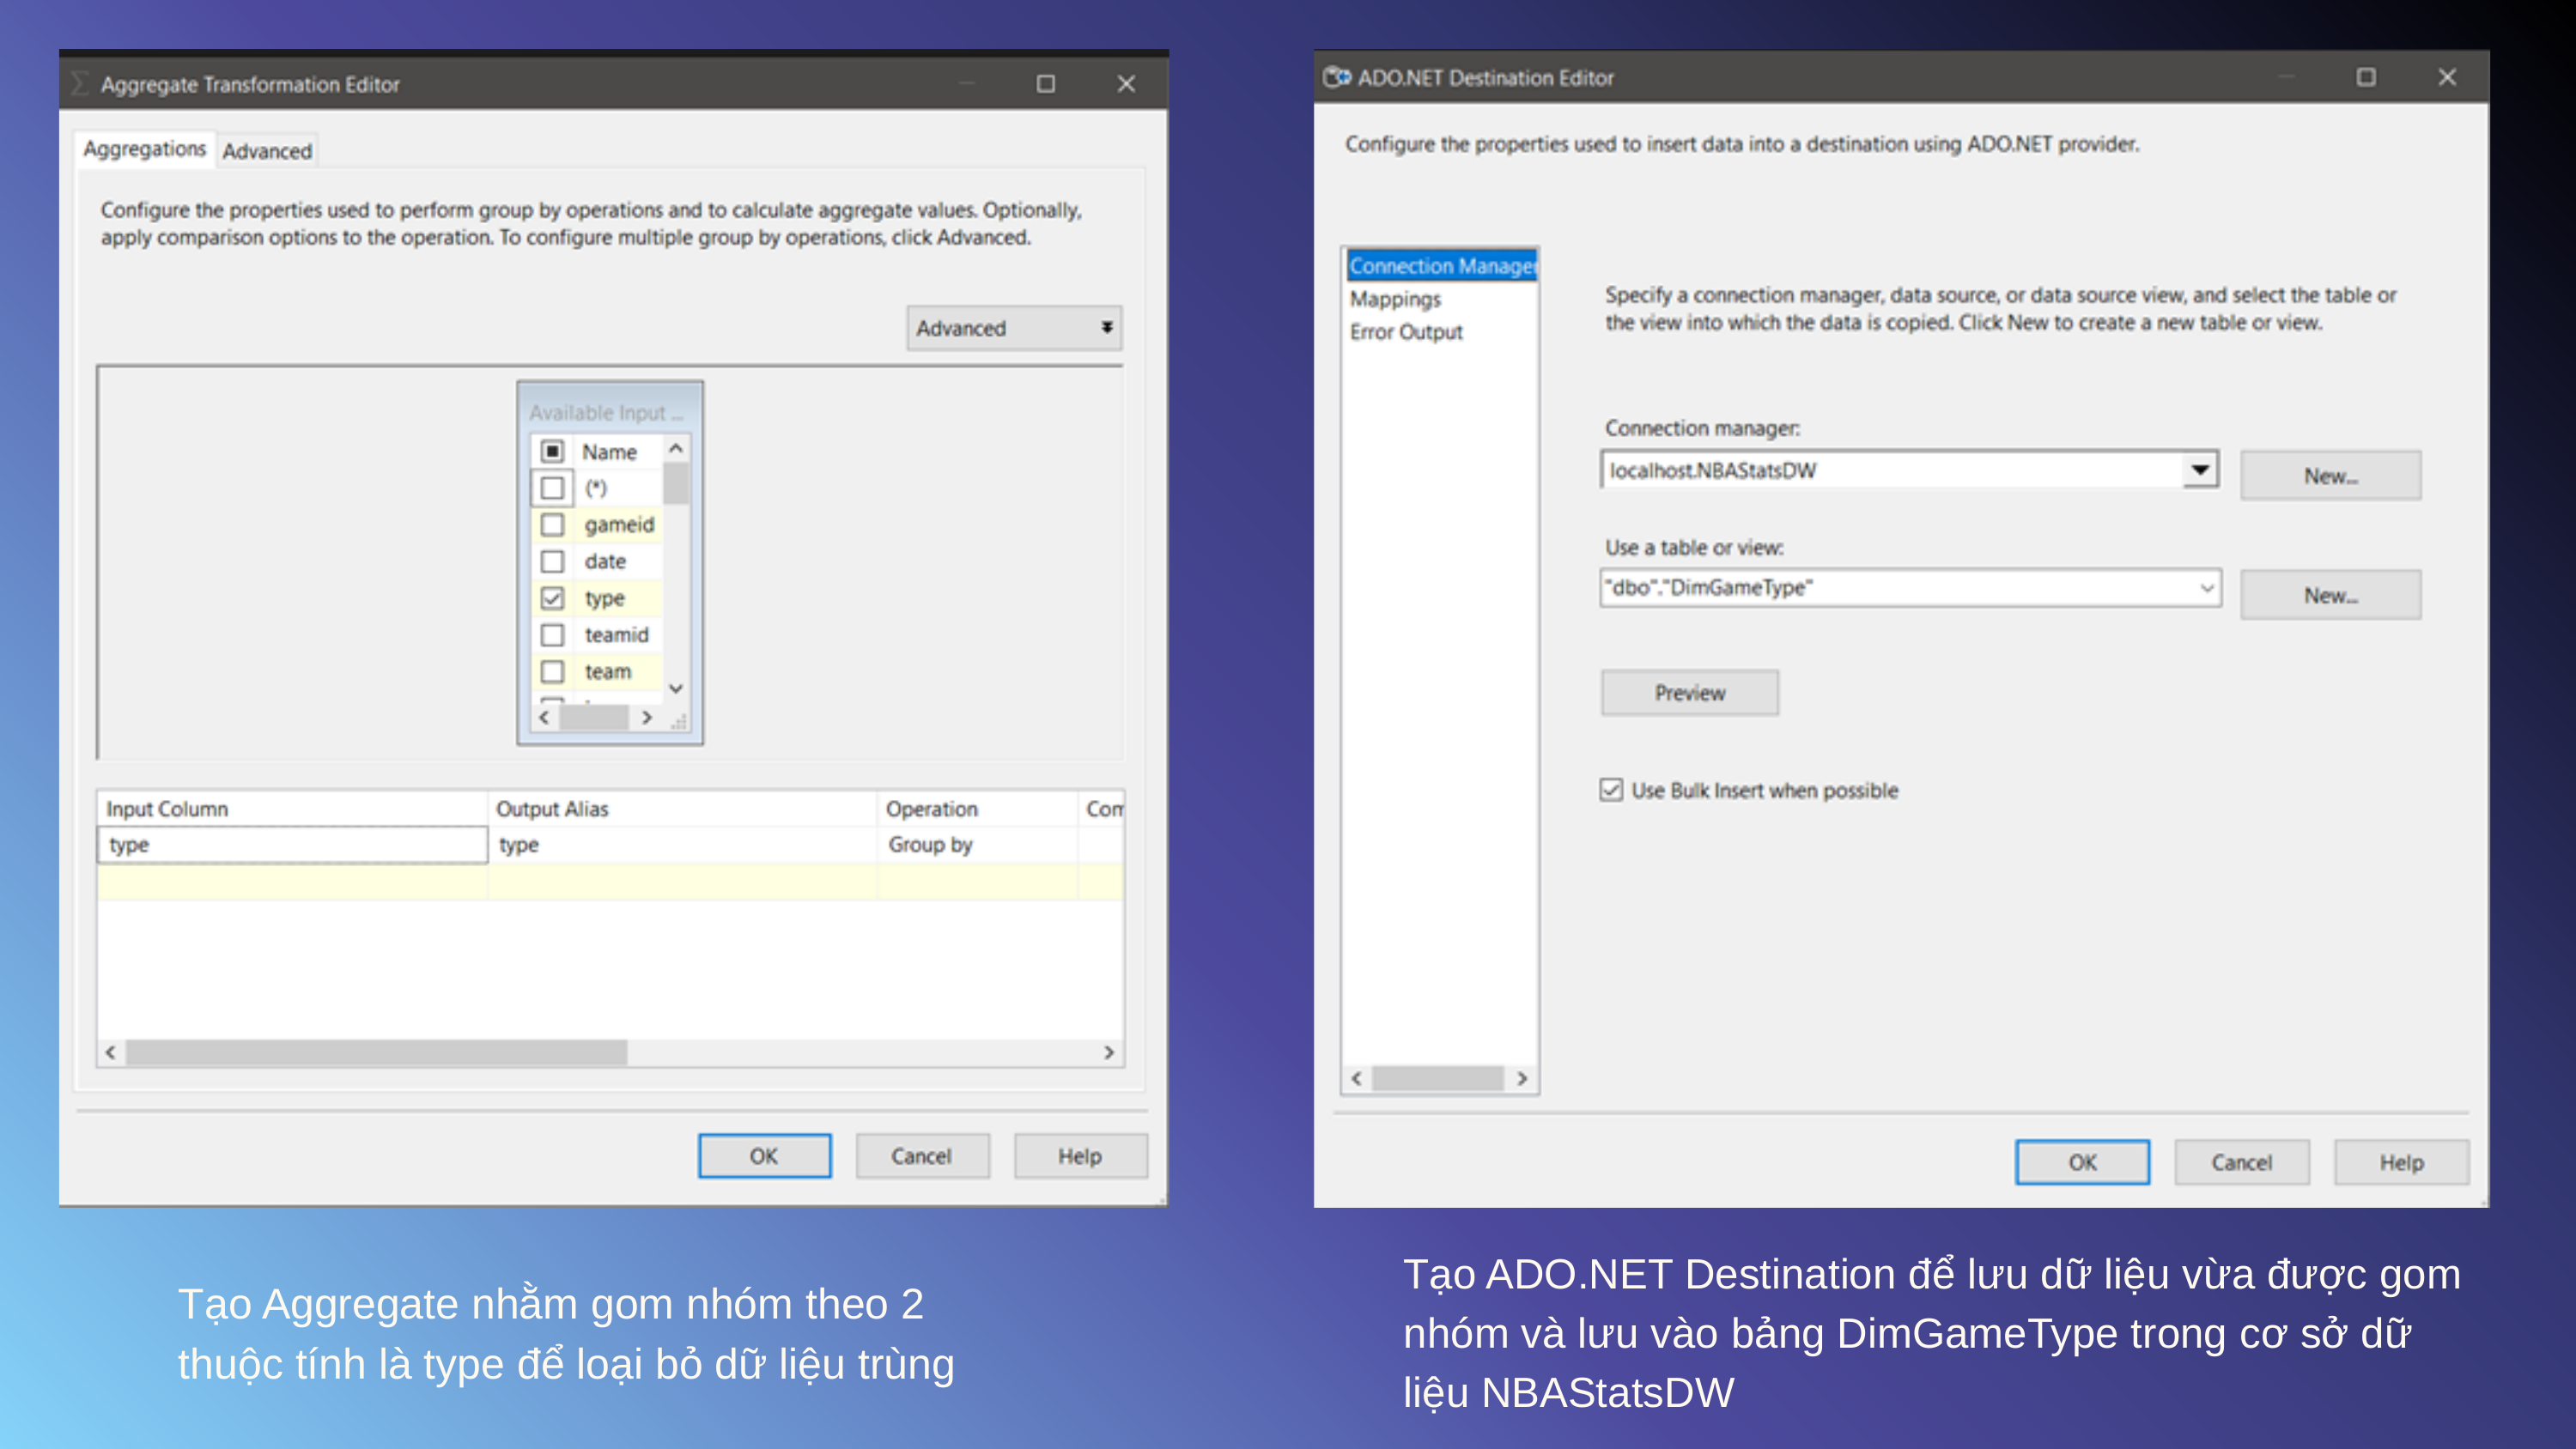

Tạo ADO.NET Destination để lưu dữ liệu vừa được gom nhóm và lưu vào bảng DimGameType trong cơ sở dữ liệu NBAStatsDW
Tạo Aggregate nhằm gom nhóm theo 2 thuộc tính là type để loại bỏ dữ liệu trùng